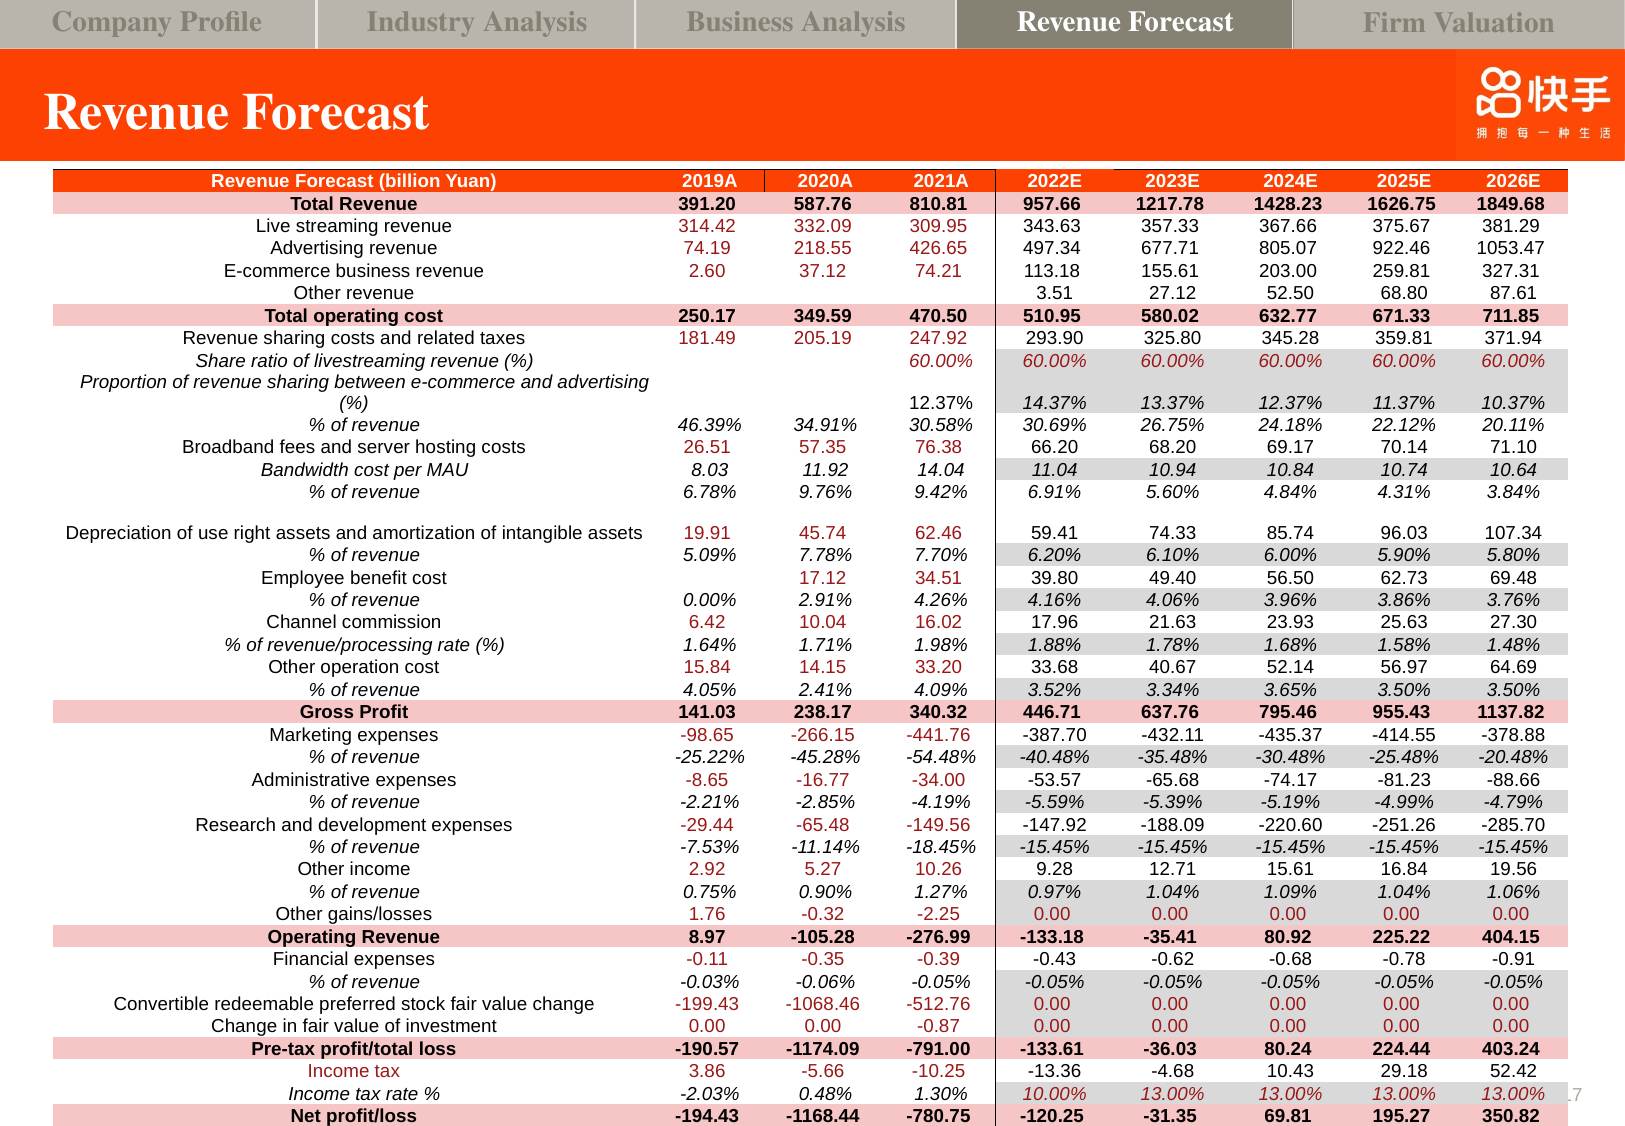

Business Analysis
Revenue Forecast
Company Profile
Industry Analysis
Firm Valuation
# Revenue Forecast
| Revenue Forecast (billion Yuan) | 2019A | 2020A | 2021A | 2022E | 2023E | 2024E | 2025E | 2026E |
| --- | --- | --- | --- | --- | --- | --- | --- | --- |
| Total Revenue | 391.20 | 587.76 | 810.81 | 957.66 | 1217.78 | 1428.23 | 1626.75 | 1849.68 |
| Live streaming revenue | 314.42 | 332.09 | 309.95 | 343.63 | 357.33 | 367.66 | 375.67 | 381.29 |
| Advertising revenue | 74.19 | 218.55 | 426.65 | 497.34 | 677.71 | 805.07 | 922.46 | 1053.47 |
| E-commerce business revenue | 2.60 | 37.12 | 74.21 | 113.18 | 155.61 | 203.00 | 259.81 | 327.31 |
| Other revenue |  |  |  | 3.51 | 27.12 | 52.50 | 68.80 | 87.61 |
| Total operating cost | 250.17 | 349.59 | 470.50 | 510.95 | 580.02 | 632.77 | 671.33 | 711.85 |
| Revenue sharing costs and related taxes | 181.49 | 205.19 | 247.92 | 293.90 | 325.80 | 345.28 | 359.81 | 371.94 |
| Share ratio of livestreaming revenue (%) |  |  | 60.00% | 60.00% | 60.00% | 60.00% | 60.00% | 60.00% |
| Proportion of revenue sharing between e-commerce and advertising (%) |  |  | 12.37% | 14.37% | 13.37% | 12.37% | 11.37% | 10.37% |
| % of revenue | 46.39% | 34.91% | 30.58% | 30.69% | 26.75% | 24.18% | 22.12% | 20.11% |
| Broadband fees and server hosting costs | 26.51 | 57.35 | 76.38 | 66.20 | 68.20 | 69.17 | 70.14 | 71.10 |
| Bandwidth cost per MAU | 8.03 | 11.92 | 14.04 | 11.04 | 10.94 | 10.84 | 10.74 | 10.64 |
| % of revenue | 6.78% | 9.76% | 9.42% | 6.91% | 5.60% | 4.84% | 4.31% | 3.84% |
| Depreciation of use right assets and amortization of intangible assets | 19.91 | 45.74 | 62.46 | 59.41 | 74.33 | 85.74 | 96.03 | 107.34 |
| % of revenue | 5.09% | 7.78% | 7.70% | 6.20% | 6.10% | 6.00% | 5.90% | 5.80% |
| Employee benefit cost |  | 17.12 | 34.51 | 39.80 | 49.40 | 56.50 | 62.73 | 69.48 |
| % of revenue | 0.00% | 2.91% | 4.26% | 4.16% | 4.06% | 3.96% | 3.86% | 3.76% |
| Channel commission | 6.42 | 10.04 | 16.02 | 17.96 | 21.63 | 23.93 | 25.63 | 27.30 |
| % of revenue/processing rate (%) | 1.64% | 1.71% | 1.98% | 1.88% | 1.78% | 1.68% | 1.58% | 1.48% |
| Other operation cost | 15.84 | 14.15 | 33.20 | 33.68 | 40.67 | 52.14 | 56.97 | 64.69 |
| % of revenue | 4.05% | 2.41% | 4.09% | 3.52% | 3.34% | 3.65% | 3.50% | 3.50% |
| Gross Profit | 141.03 | 238.17 | 340.32 | 446.71 | 637.76 | 795.46 | 955.43 | 1137.82 |
| Marketing expenses | -98.65 | -266.15 | -441.76 | -387.70 | -432.11 | -435.37 | -414.55 | -378.88 |
| % of revenue | -25.22% | -45.28% | -54.48% | -40.48% | -35.48% | -30.48% | -25.48% | -20.48% |
| Administrative expenses | -8.65 | -16.77 | -34.00 | -53.57 | -65.68 | -74.17 | -81.23 | -88.66 |
| % of revenue | -2.21% | -2.85% | -4.19% | -5.59% | -5.39% | -5.19% | -4.99% | -4.79% |
| Research and development expenses | -29.44 | -65.48 | -149.56 | -147.92 | -188.09 | -220.60 | -251.26 | -285.70 |
| % of revenue | -7.53% | -11.14% | -18.45% | -15.45% | -15.45% | -15.45% | -15.45% | -15.45% |
| Other income | 2.92 | 5.27 | 10.26 | 9.28 | 12.71 | 15.61 | 16.84 | 19.56 |
| % of revenue | 0.75% | 0.90% | 1.27% | 0.97% | 1.04% | 1.09% | 1.04% | 1.06% |
| Other gains/losses | 1.76 | -0.32 | -2.25 | 0.00 | 0.00 | 0.00 | 0.00 | 0.00 |
| Operating Revenue | 8.97 | -105.28 | -276.99 | -133.18 | -35.41 | 80.92 | 225.22 | 404.15 |
| Financial expenses | -0.11 | -0.35 | -0.39 | -0.43 | -0.62 | -0.68 | -0.78 | -0.91 |
| % of revenue | -0.03% | -0.06% | -0.05% | -0.05% | -0.05% | -0.05% | -0.05% | -0.05% |
| Convertible redeemable preferred stock fair value change | -199.43 | -1068.46 | -512.76 | 0.00 | 0.00 | 0.00 | 0.00 | 0.00 |
| Change in fair value of investment | 0.00 | 0.00 | -0.87 | 0.00 | 0.00 | 0.00 | 0.00 | 0.00 |
| Pre-tax profit/total loss | -190.57 | -1174.09 | -791.00 | -133.61 | -36.03 | 80.24 | 224.44 | 403.24 |
| Income tax | 3.86 | -5.66 | -10.25 | -13.36 | -4.68 | 10.43 | 29.18 | 52.42 |
| Income tax rate % | -2.03% | 0.48% | 1.30% | 10.00% | 13.00% | 13.00% | 13.00% | 13.00% |
| Net profit/loss | -194.43 | -1168.44 | -780.75 | -120.25 | -31.35 | 69.81 | 195.27 | 350.82 |